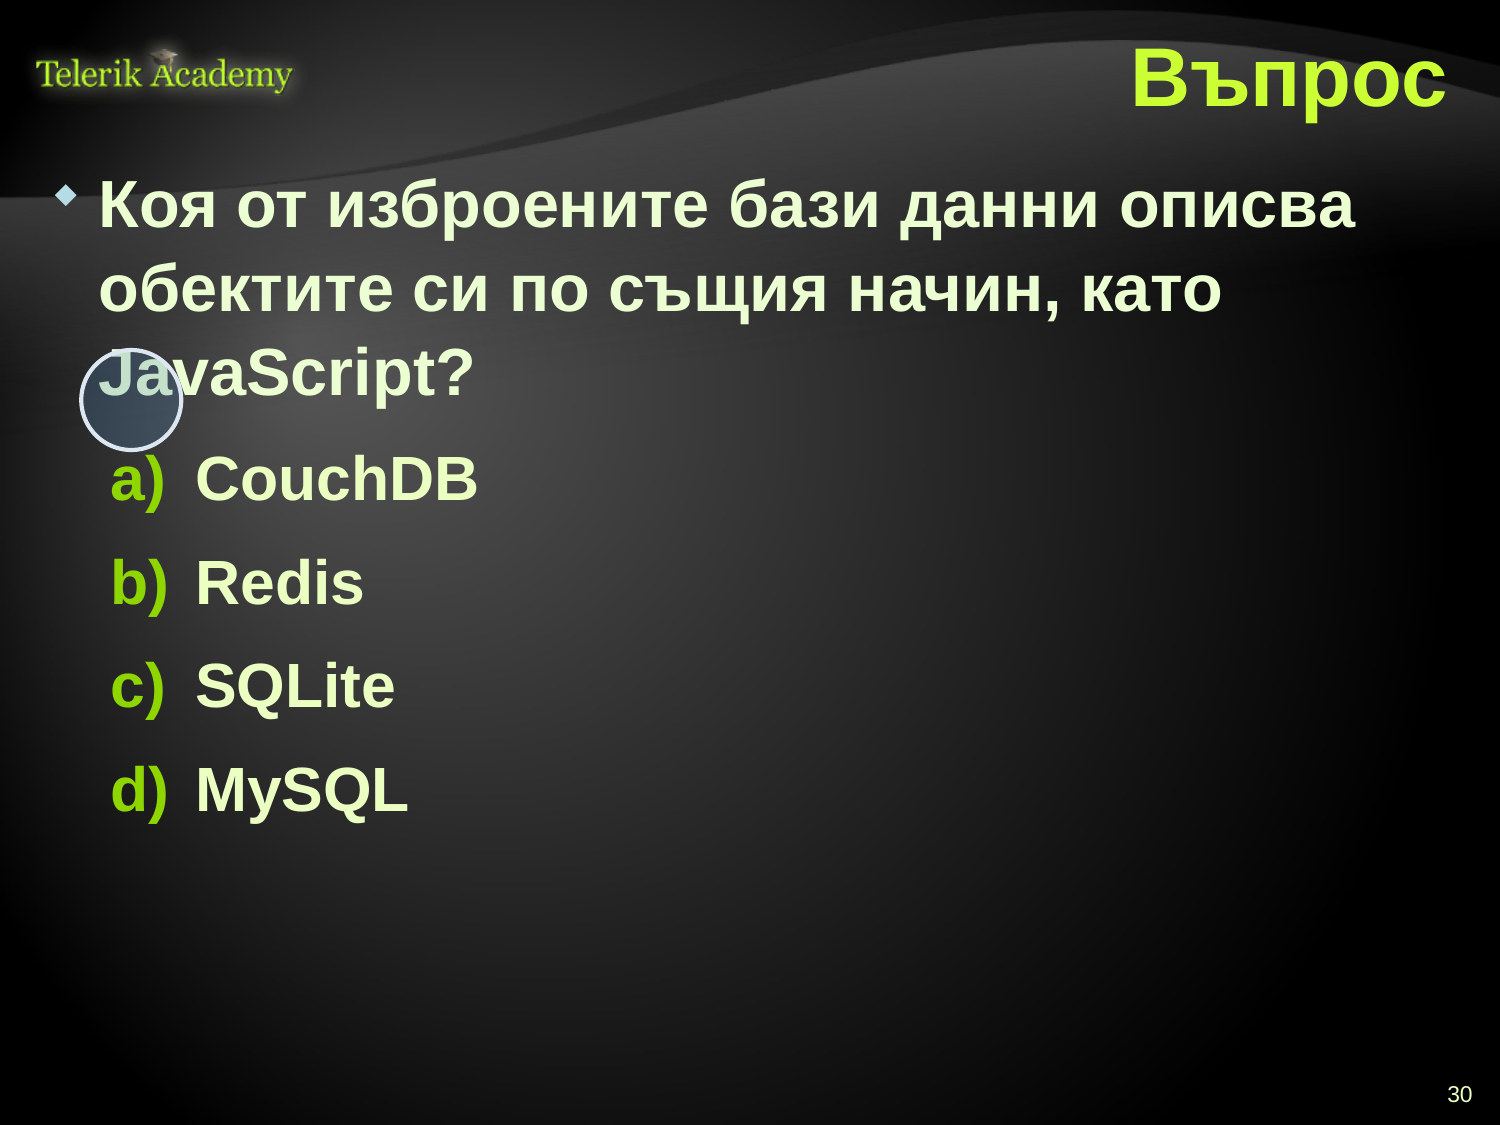

# Въпрос
Коя от изброените бази данни описва обектите си по същия начин, като JavaScript?
CouchDB
Redis
SQLite
MySQL

30